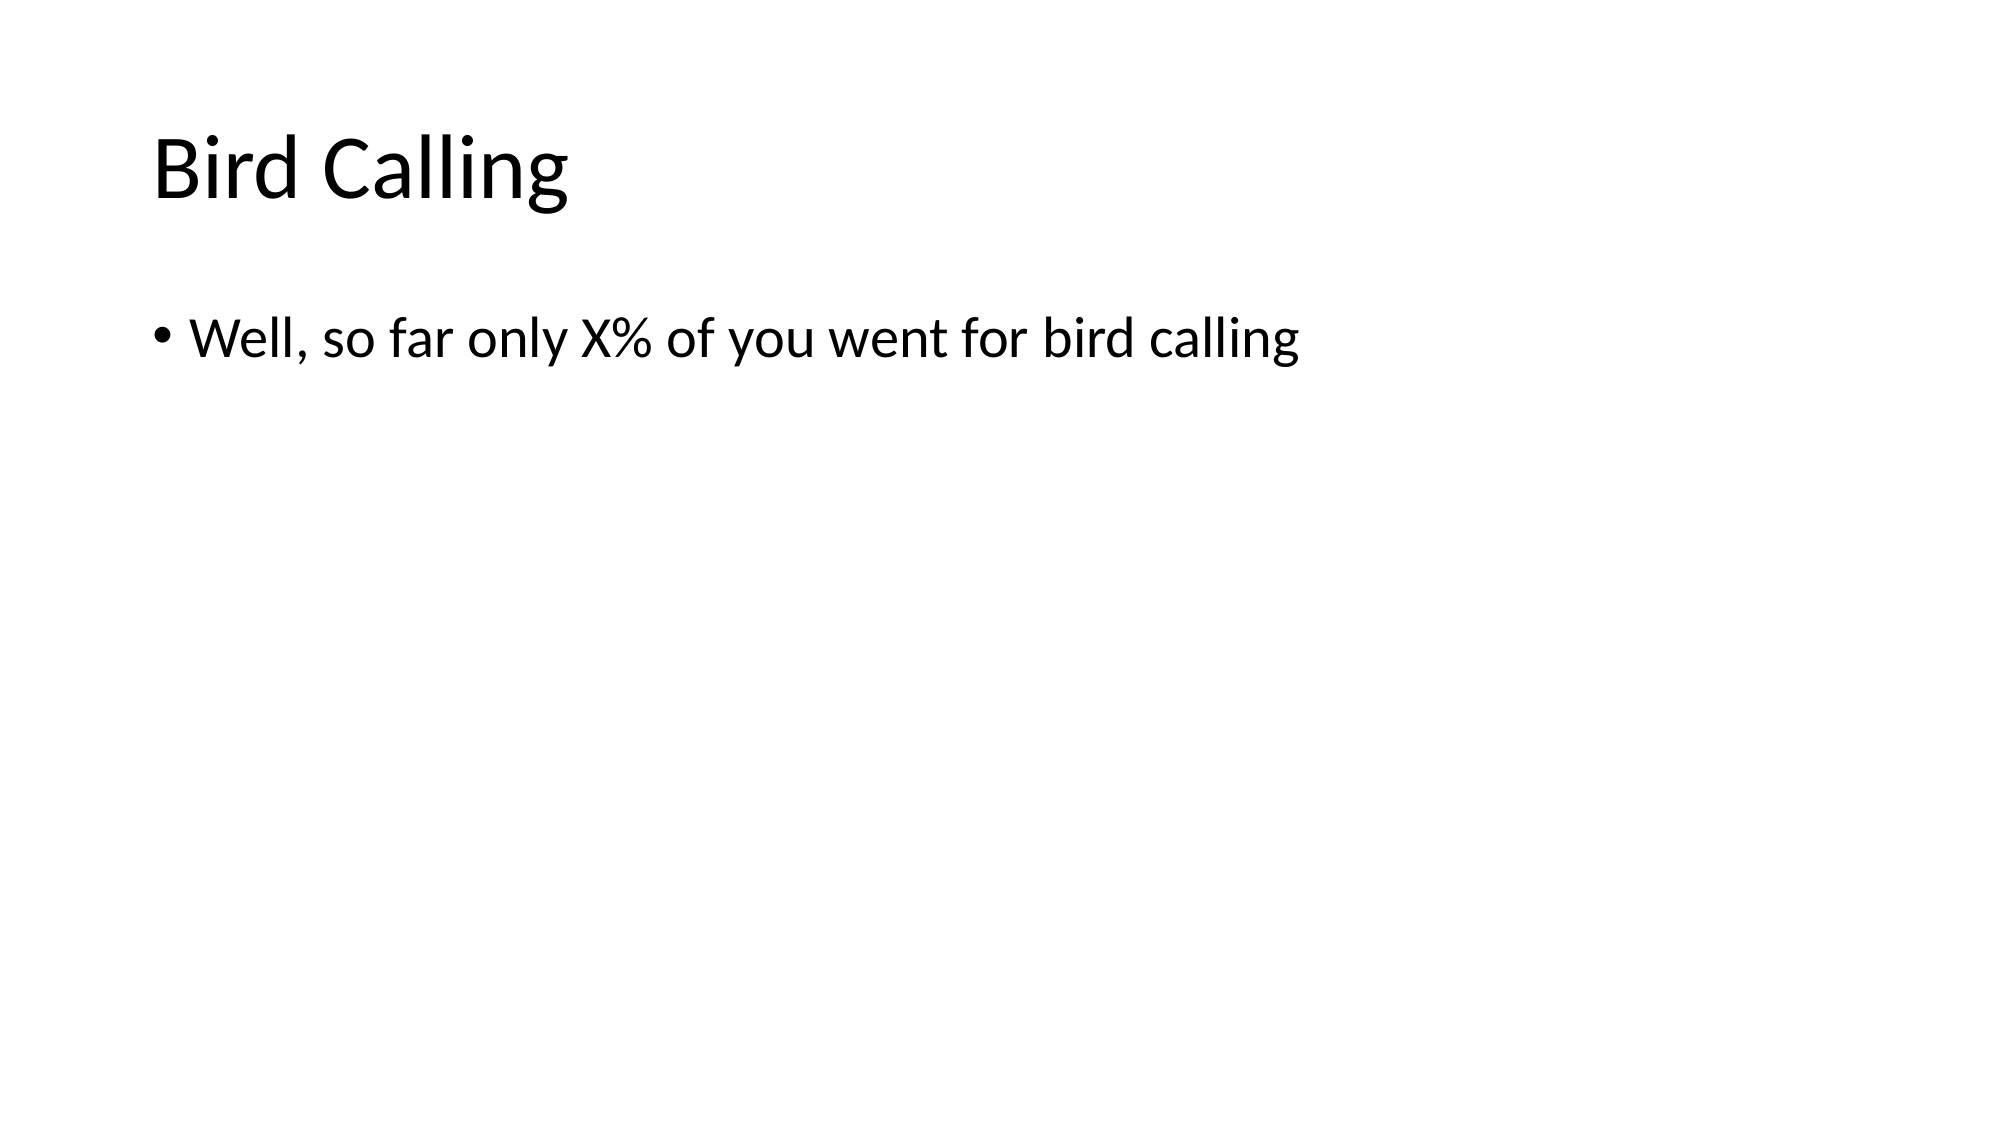

# Bird Calling
Well, so far only X% of you went for bird calling